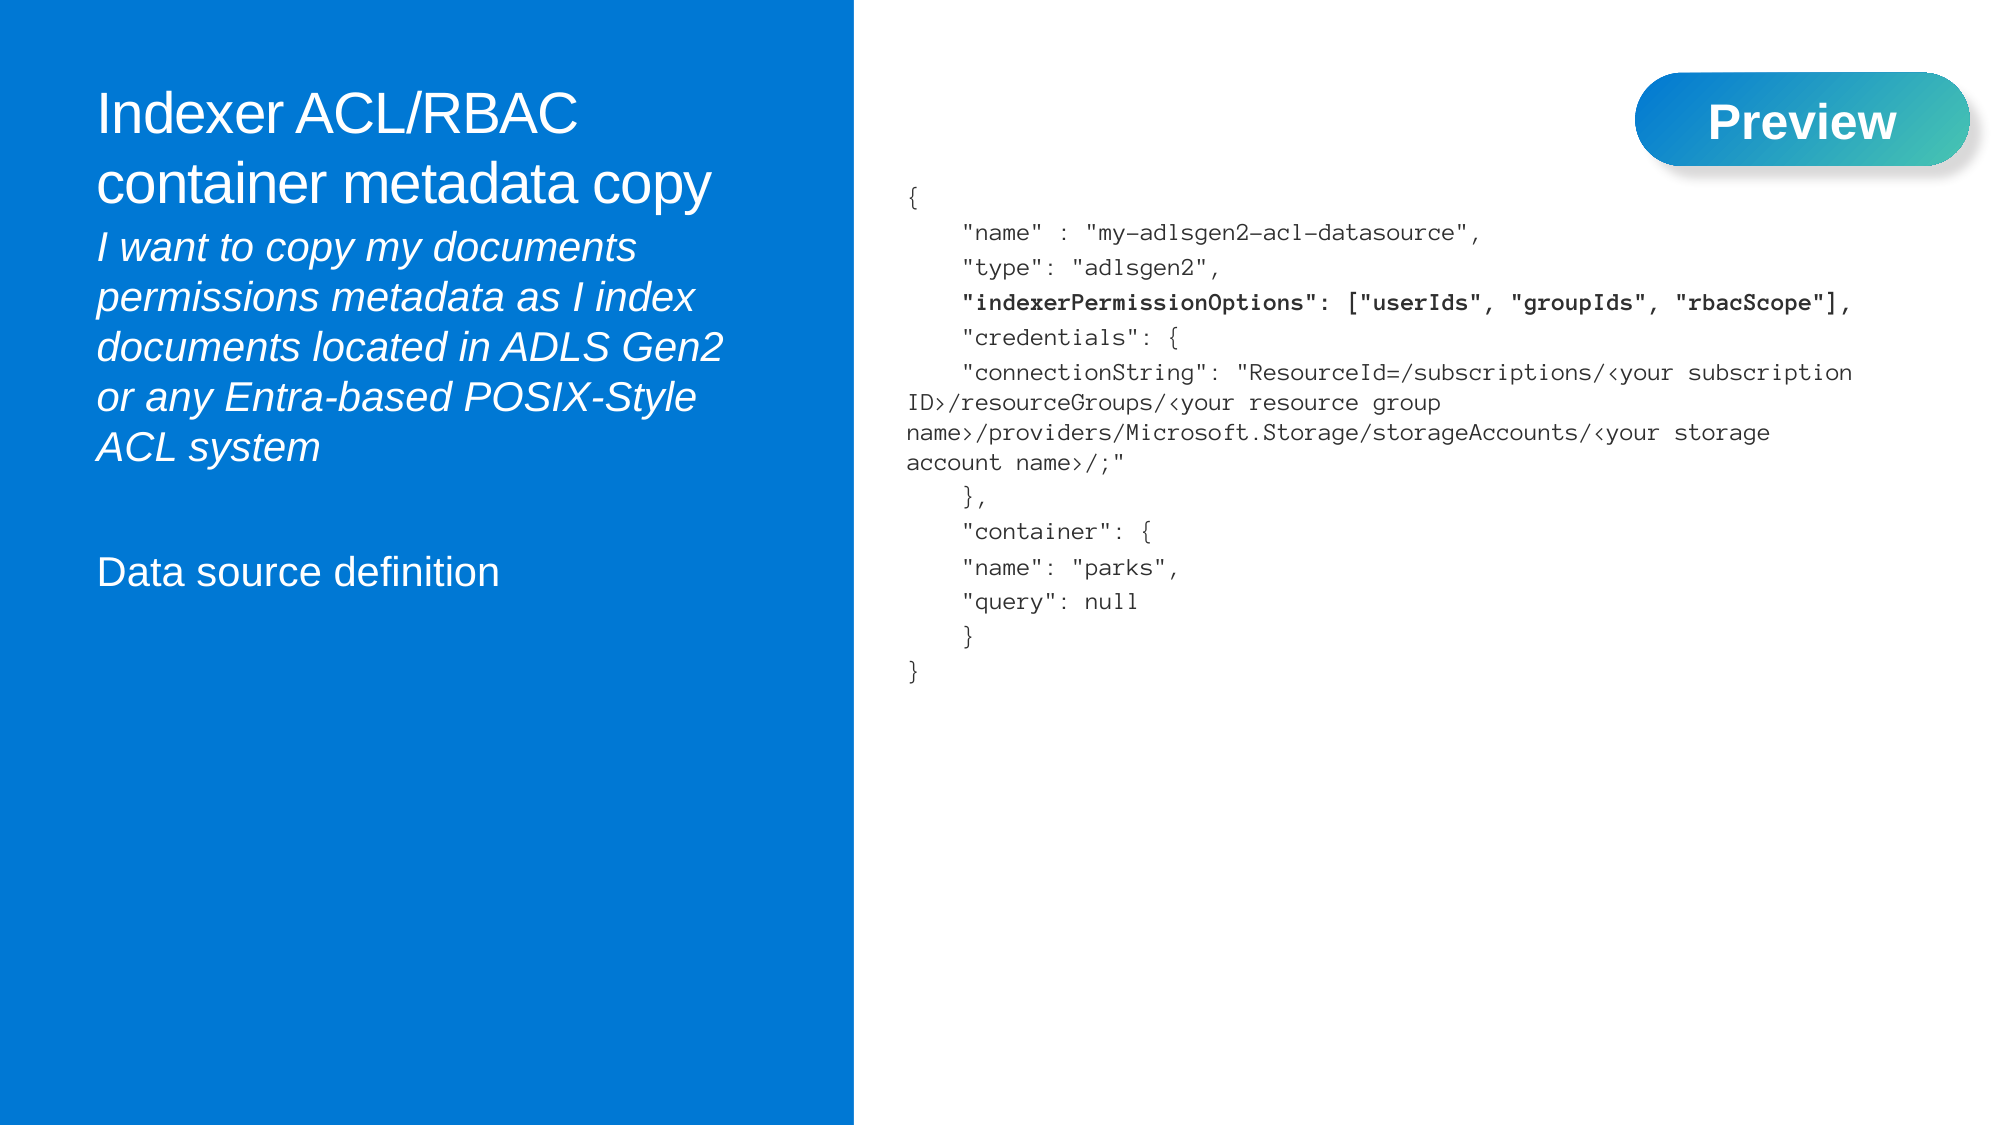

Preview
# Indexer ACL/RBAC container metadata copy
{
    "name" : "my-adlsgen2-acl-datasource",
    "type": "adlsgen2",
    "indexerPermissionOptions": ["userIds", "groupIds", "rbacScope"],
    "credentials": {
    "connectionString": "ResourceId=/subscriptions/<your subscription ID>/resourceGroups/<your resource group name>/providers/Microsoft.Storage/storageAccounts/<your storage account name>/;"
    },
    "container": {
    "name": "parks",
    "query": null
    }
}
I want to copy my documents permissions metadata as I index documents located in ADLS Gen2 or any Entra-based POSIX-Style ACL system

Data source definition